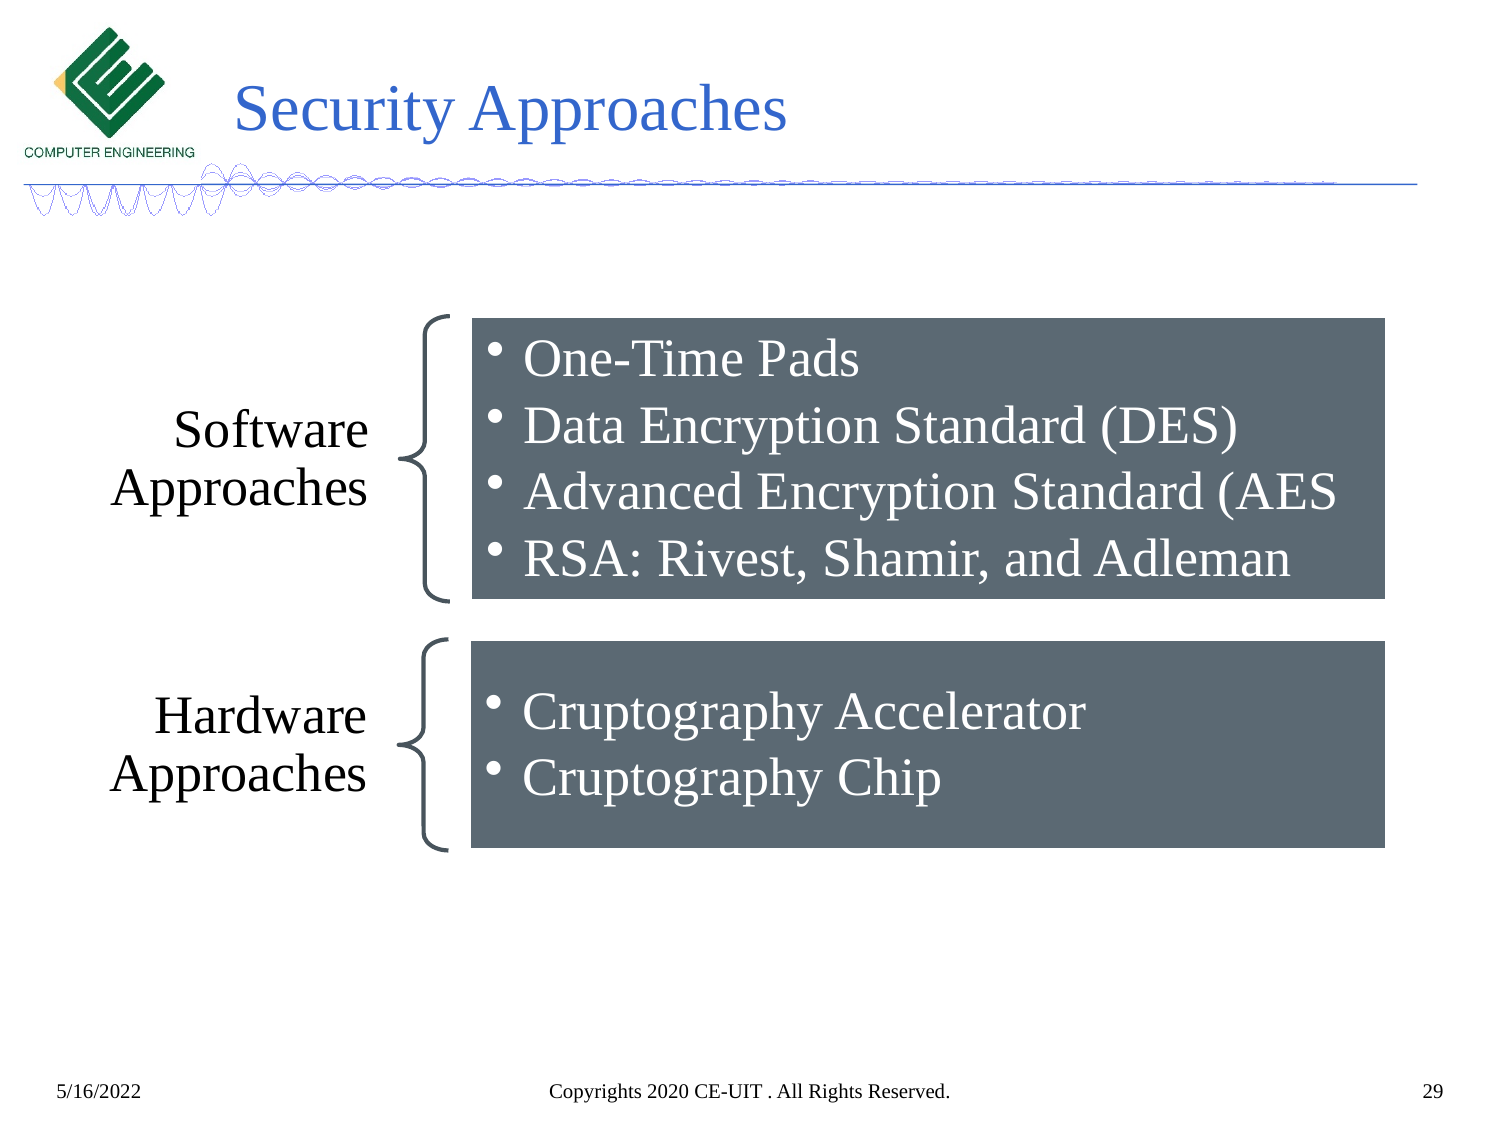

# Security Approaches
Software Approaches
One-Time Pads
Data Encryption Standard (DES)
Advanced Encryption Standard (AES
RSA: Rivest, Shamir, and Adleman
Hardware Approaches
Cruptography Accelerator
Cruptography Chip
Copyrights 2020 CE-UIT . All Rights Reserved.
29
5/16/2022